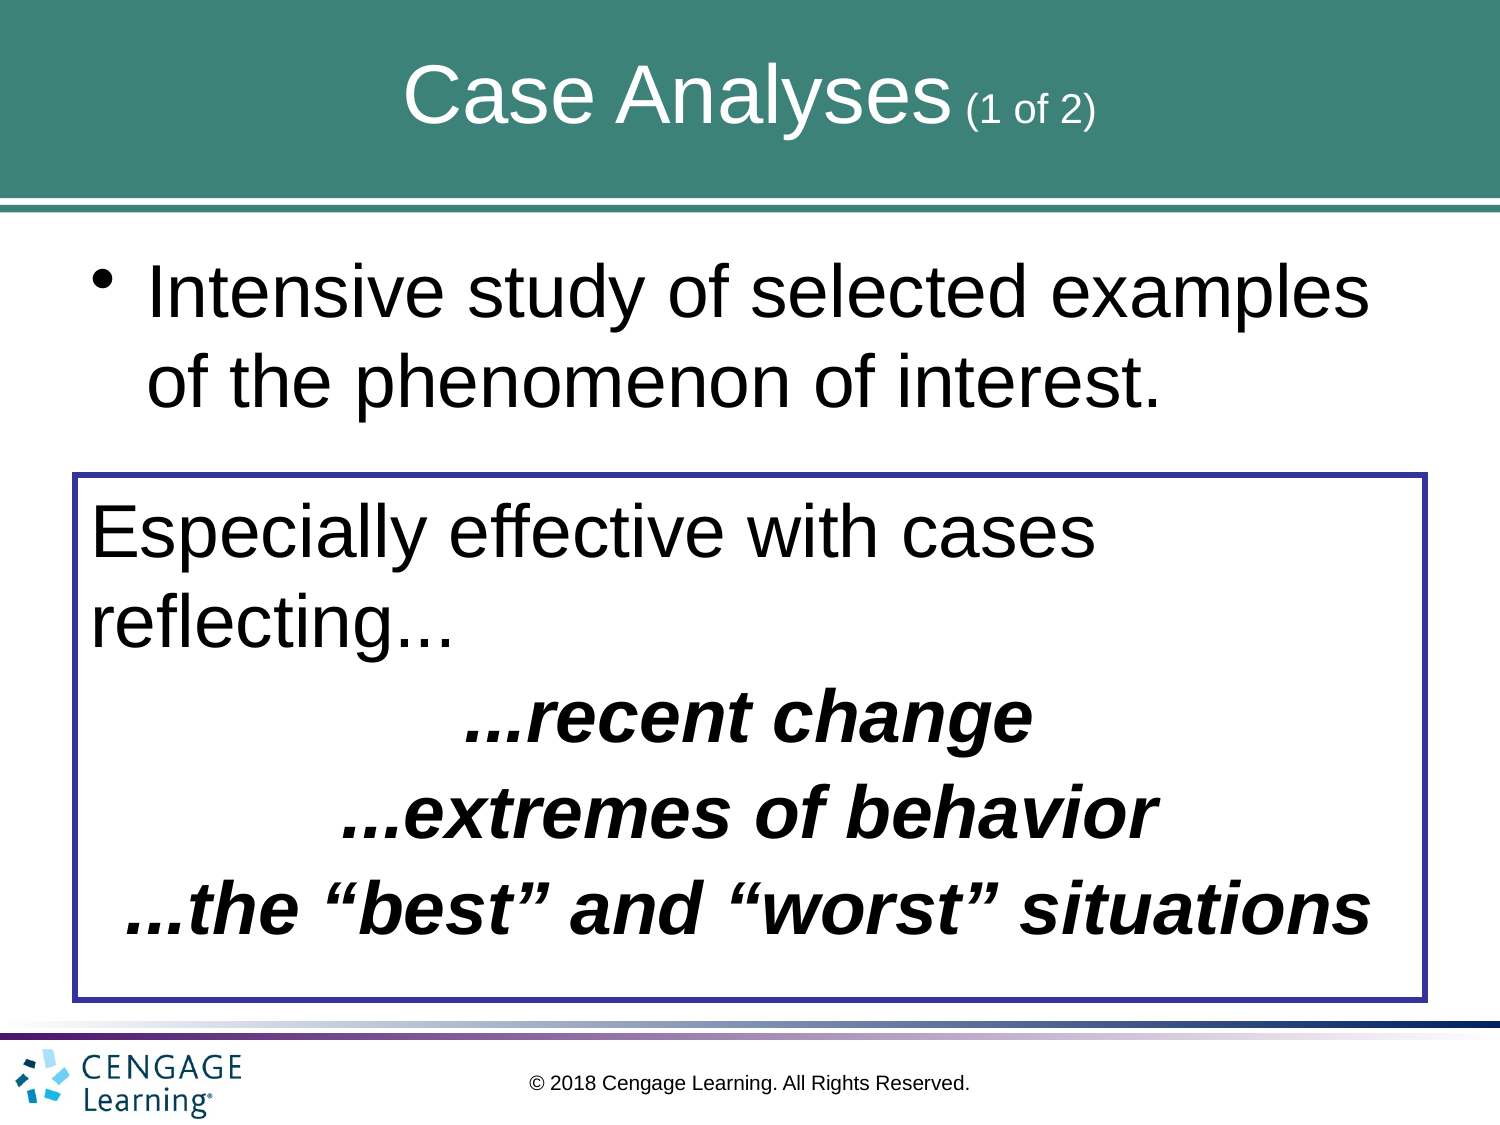

# Case Analyses (1 of 2)
Intensive study of selected examples of the phenomenon of interest.
Especially effective with cases reflecting...
...recent change
...extremes of behavior
...the “best” and “worst” situations